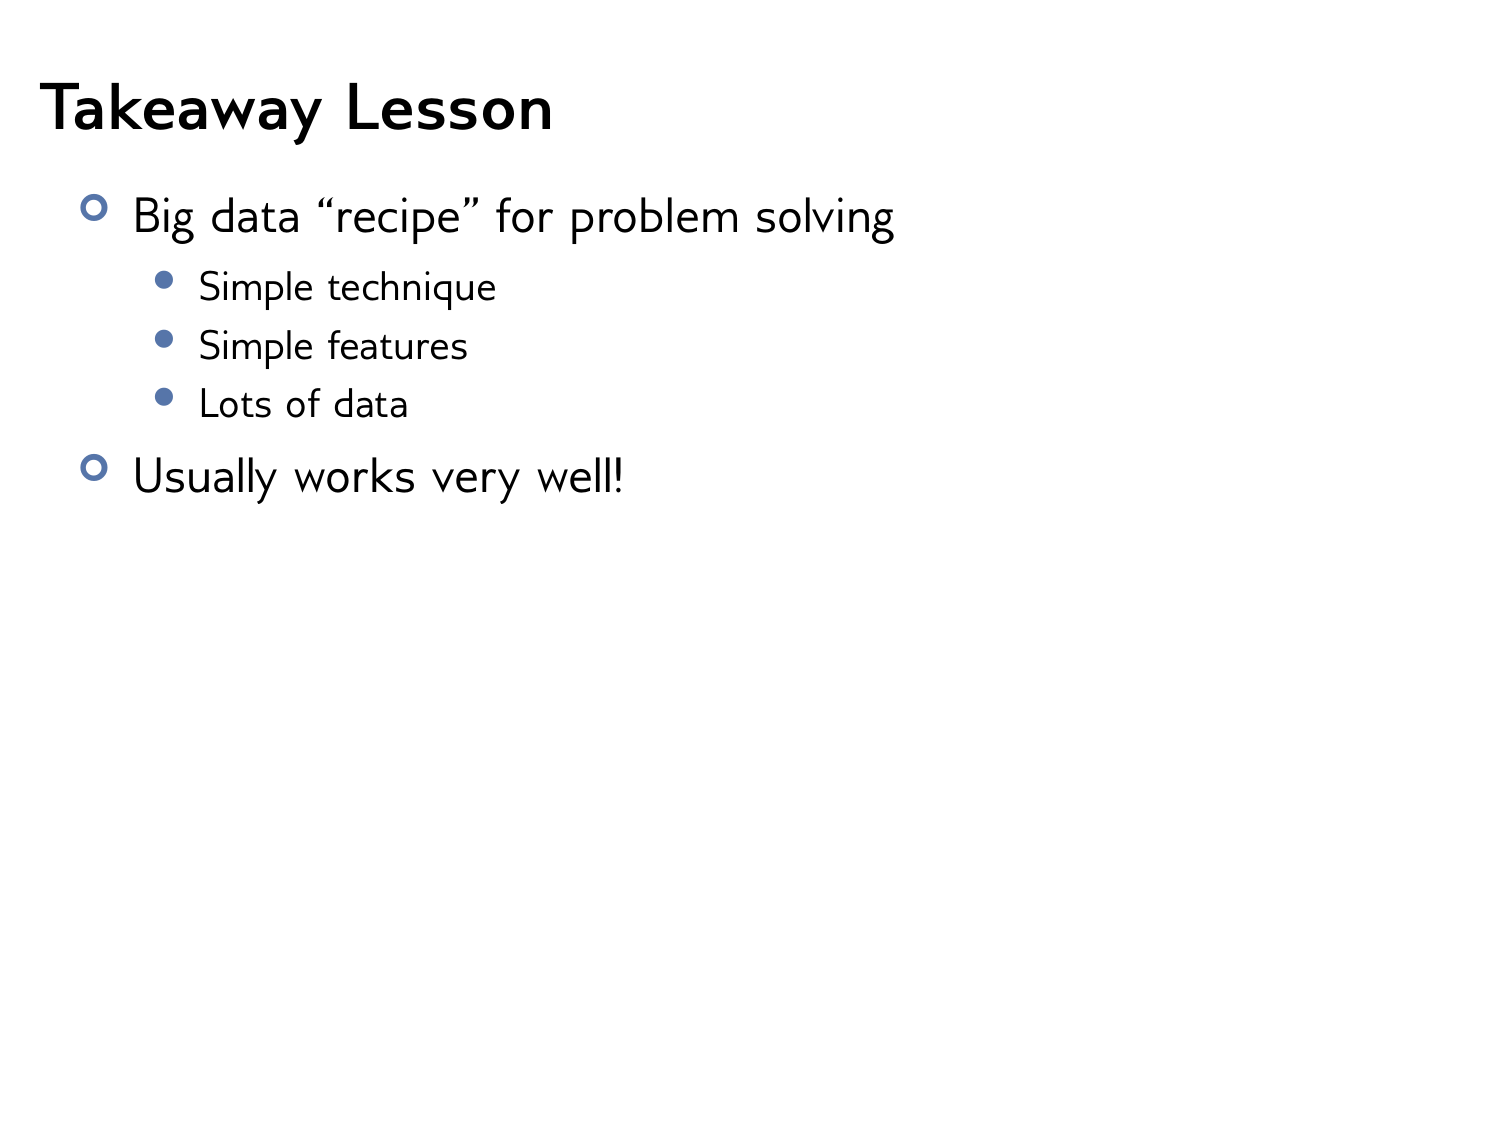

# Takeaway Lesson
Big data “recipe” for problem solving
Simple technique
Simple features
Lots of data
Usually works very well!